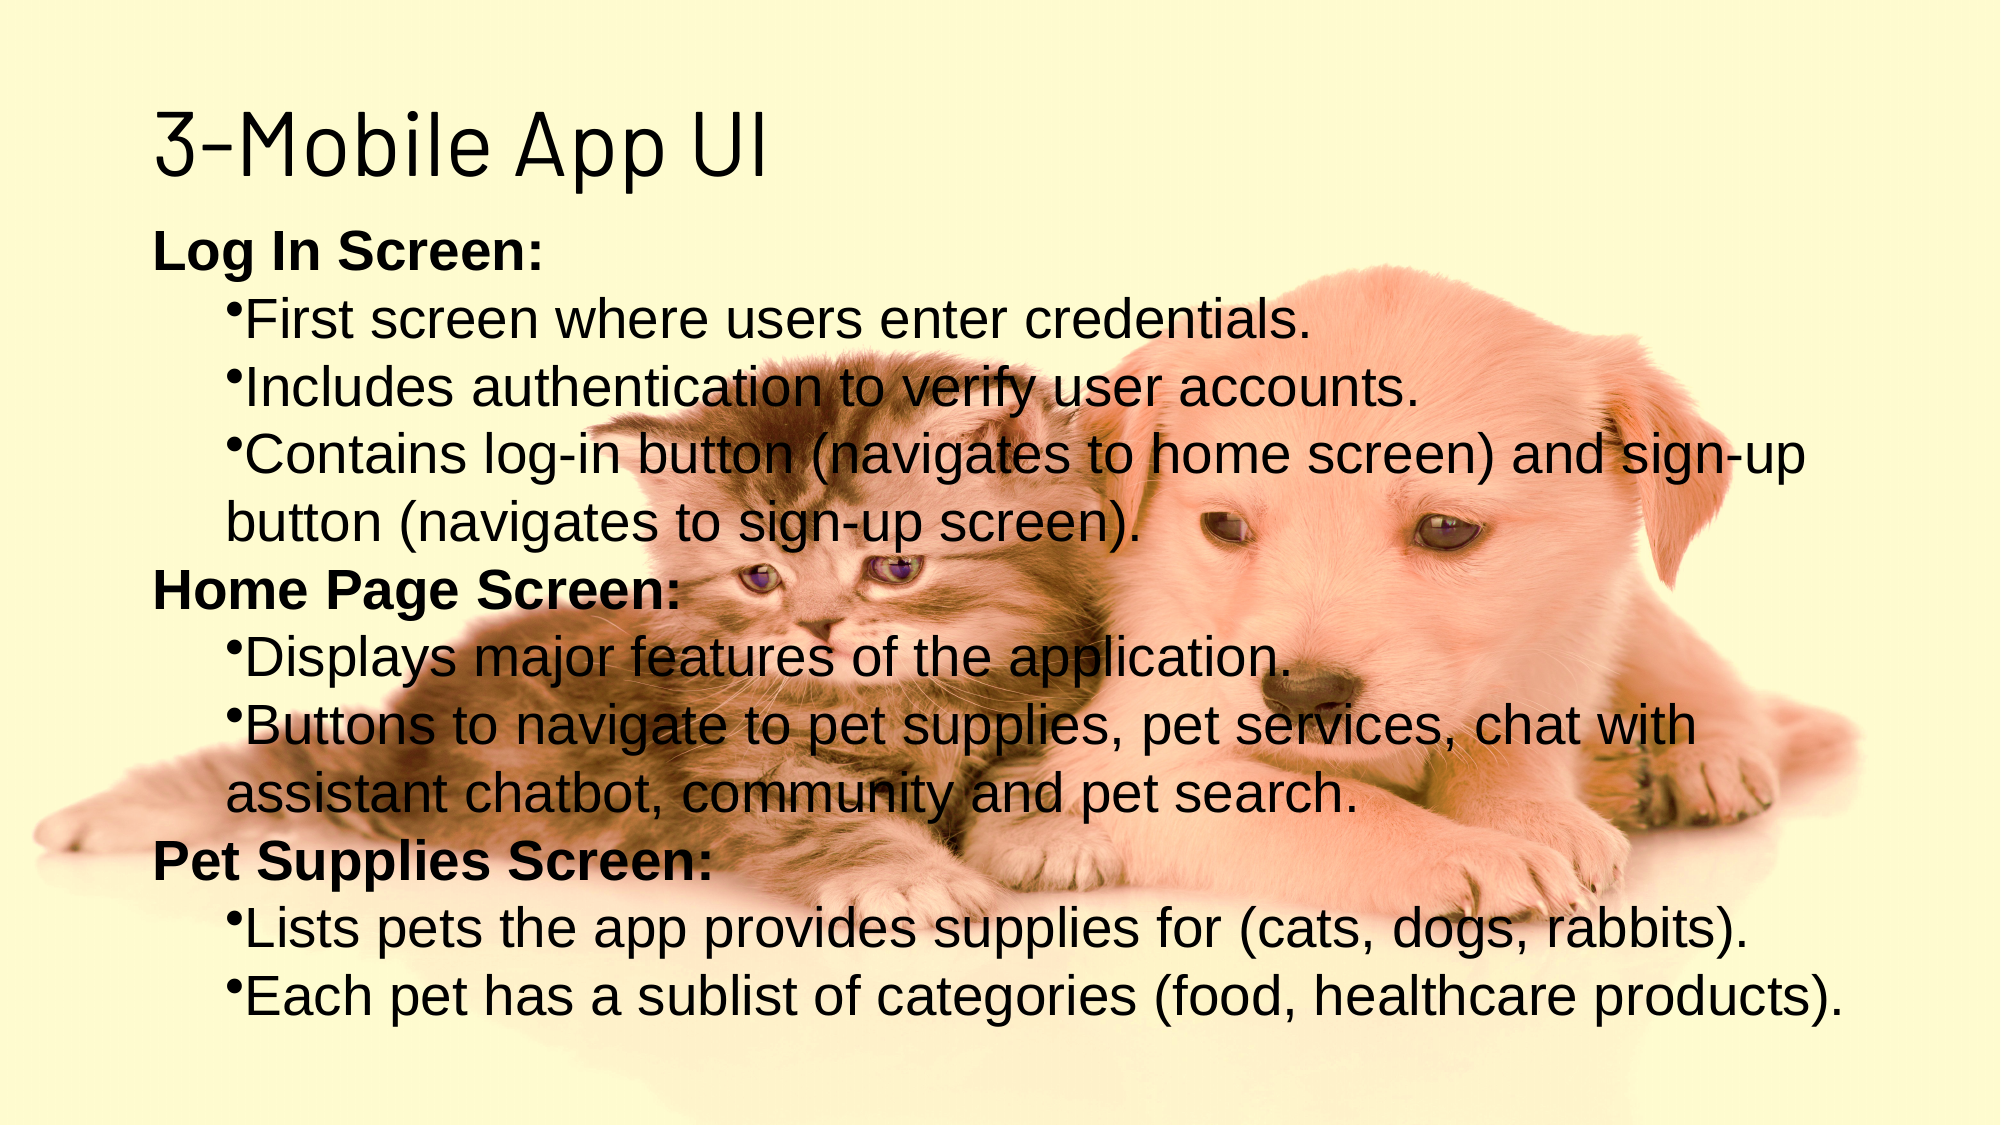

# 3-Mobile App UI
Log In Screen:
First screen where users enter credentials.
Includes authentication to verify user accounts.
Contains log-in button (navigates to home screen) and sign-up button (navigates to sign-up screen).
Home Page Screen:
Displays major features of the application.
Buttons to navigate to pet supplies, pet services, chat with assistant chatbot, community and pet search.
Pet Supplies Screen:
Lists pets the app provides supplies for (cats, dogs, rabbits).
Each pet has a sublist of categories (food, healthcare products).